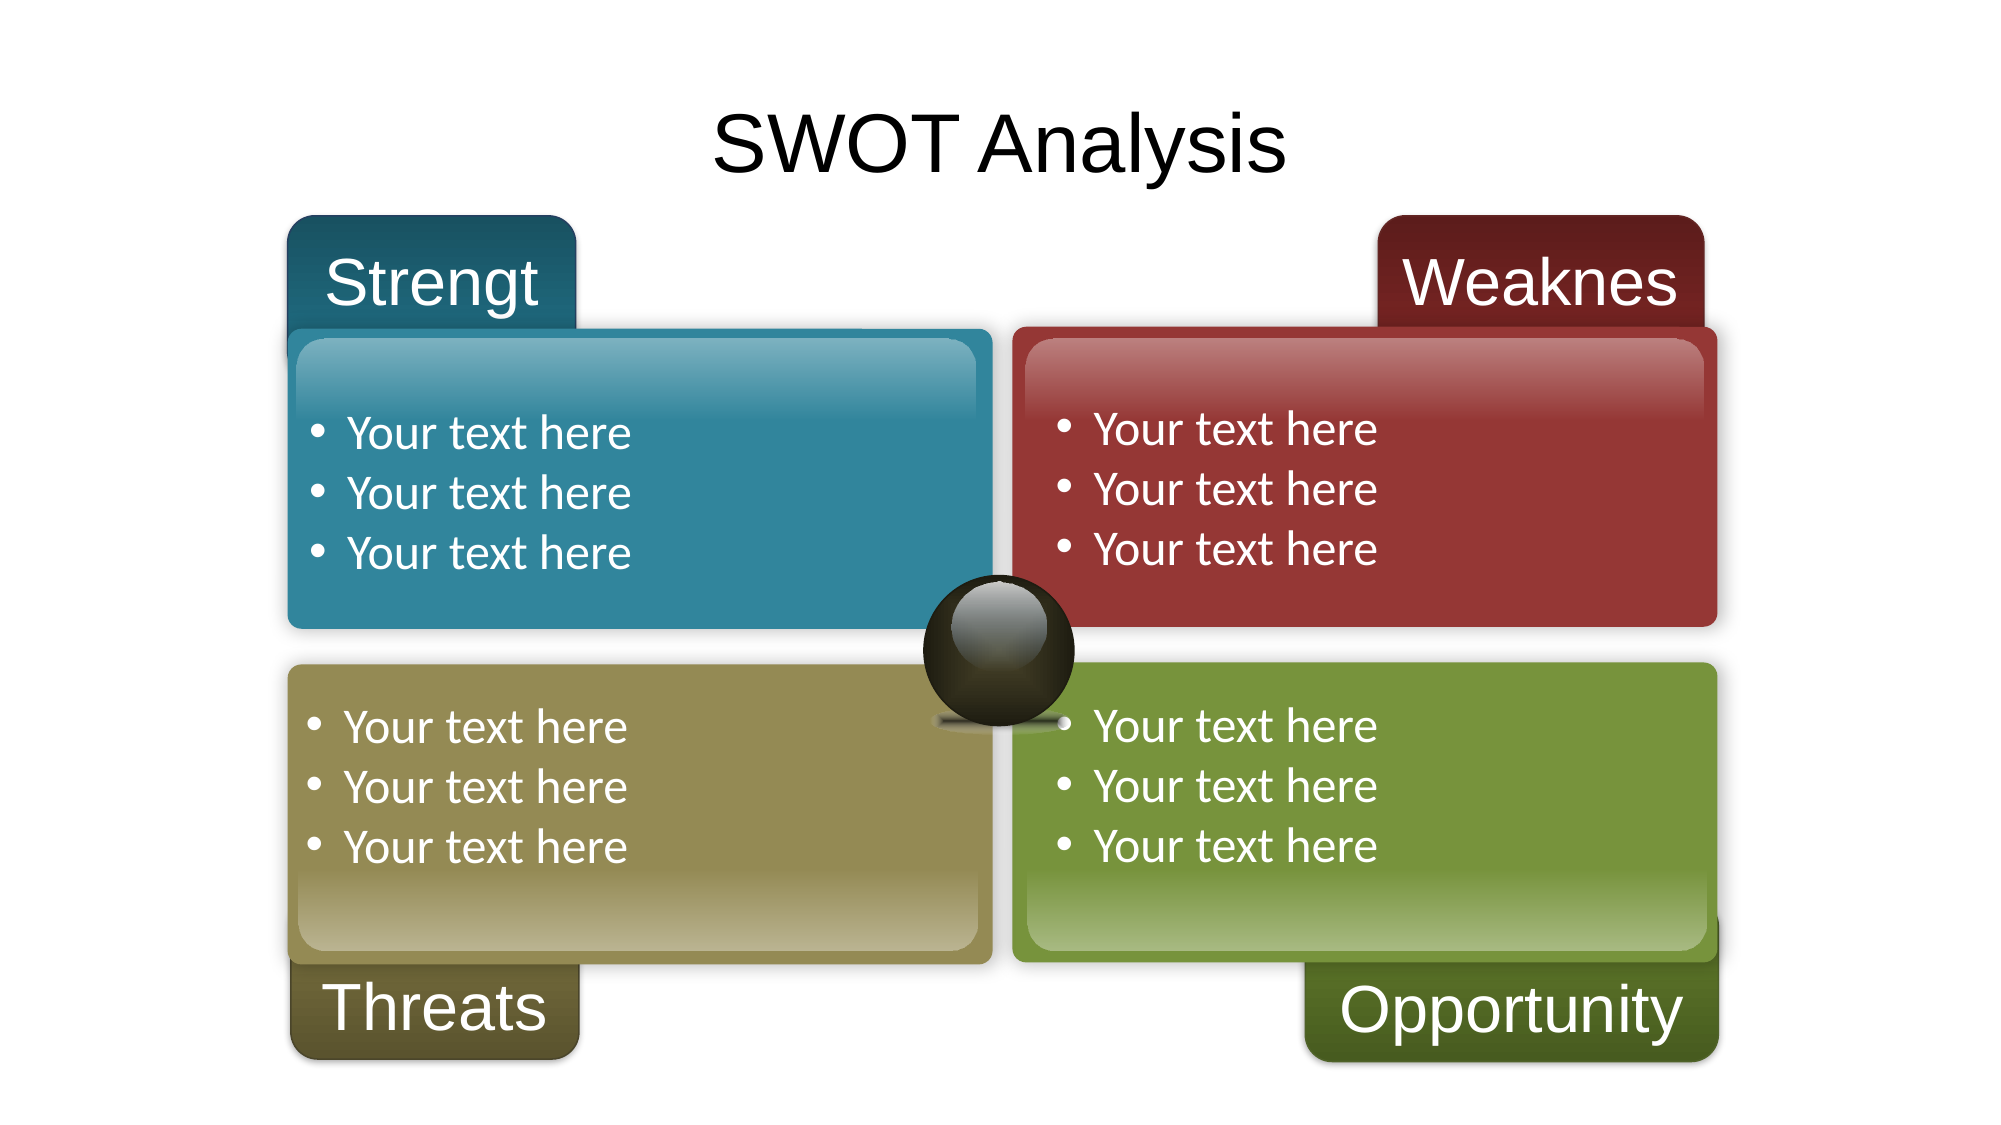

# SWOT Analysis
Strength

Your text here
Your text here
Your text here
Weakness

Your text here
Your text here
Your text here

Your text here
Your text here
Your text here
Opportunity

Your text here
Your text here
Your text here
Threats